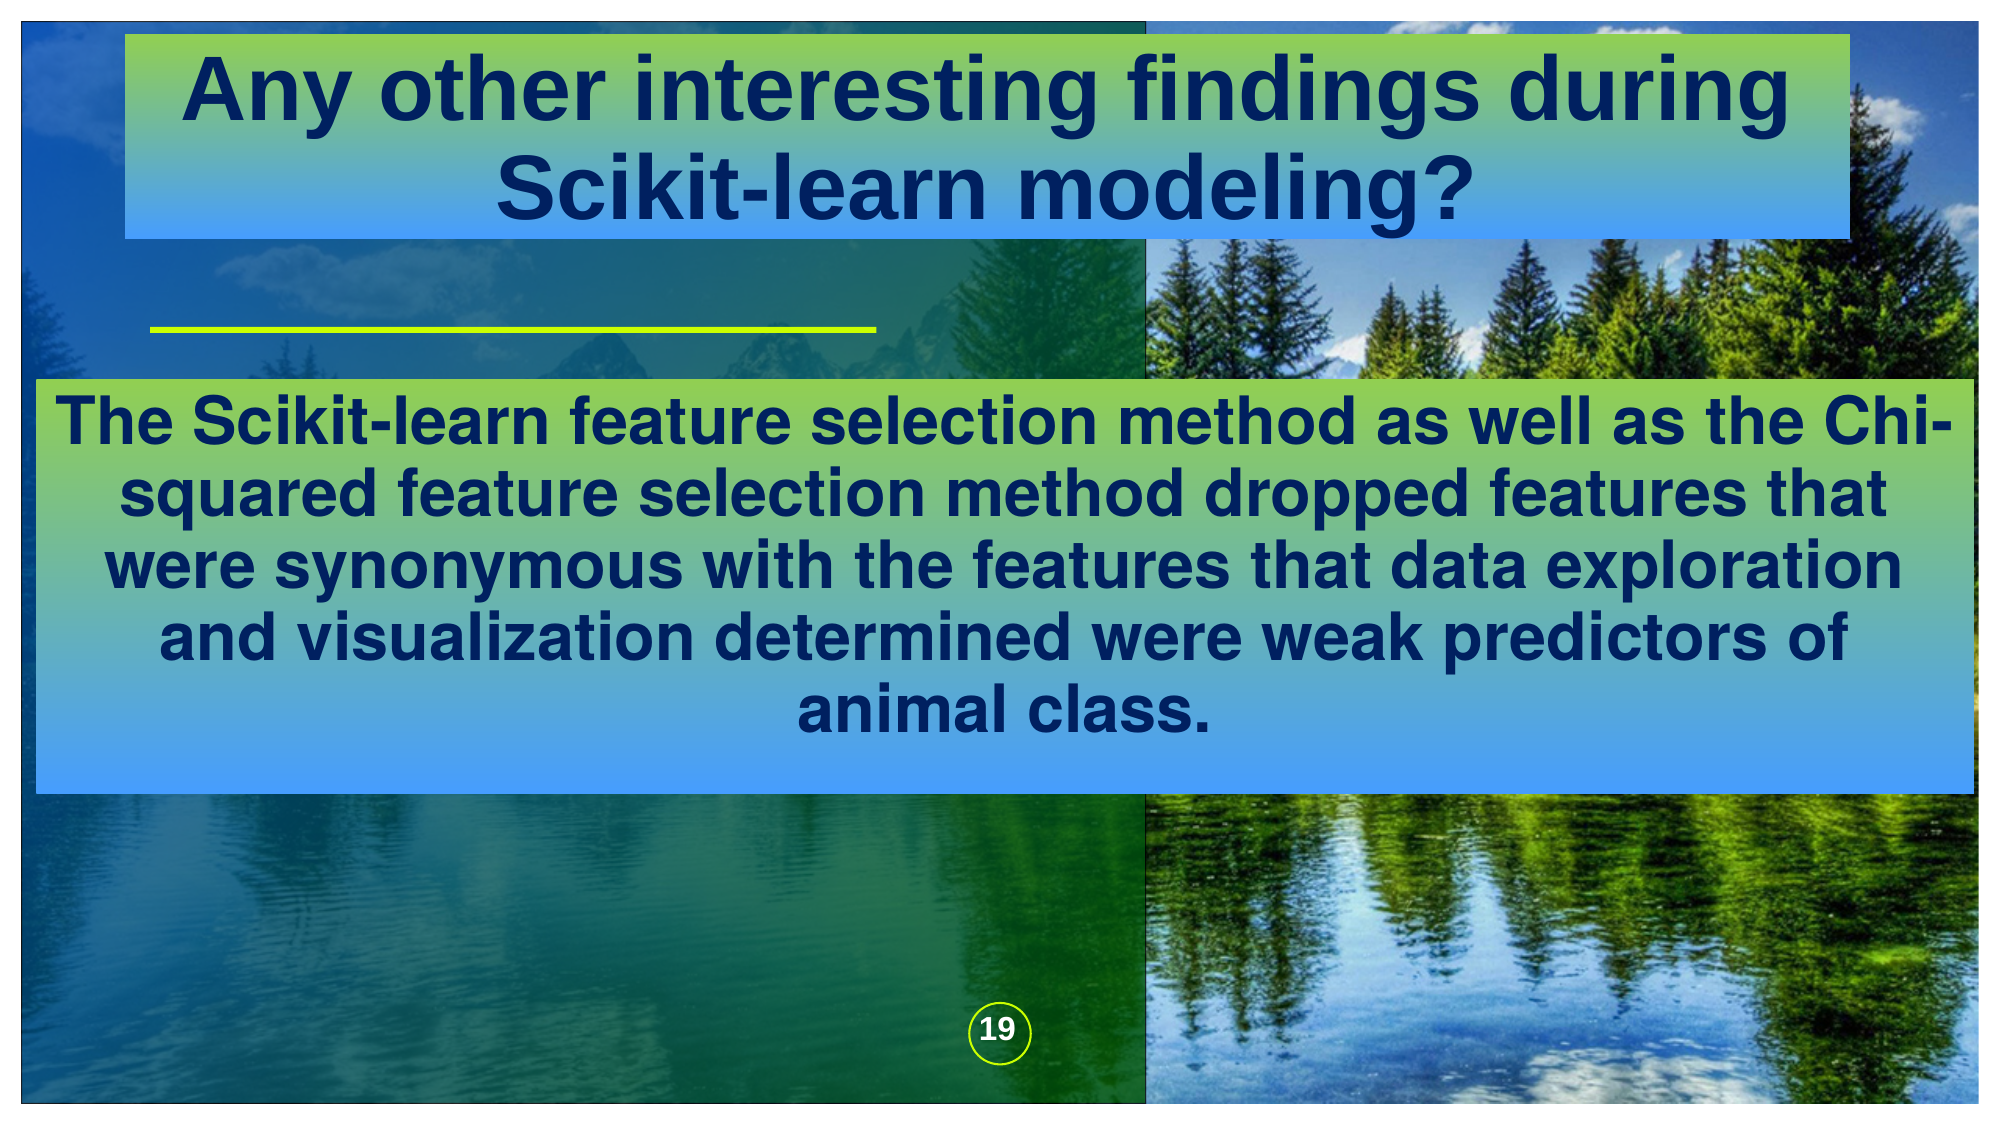

Any other interesting findings during Scikit-learn modeling?
# The Scikit-learn feature selection method as well as the Chi-squared feature selection method dropped features that were synonymous with the features that data exploration and visualization determined were weak predictors of animal class.
19